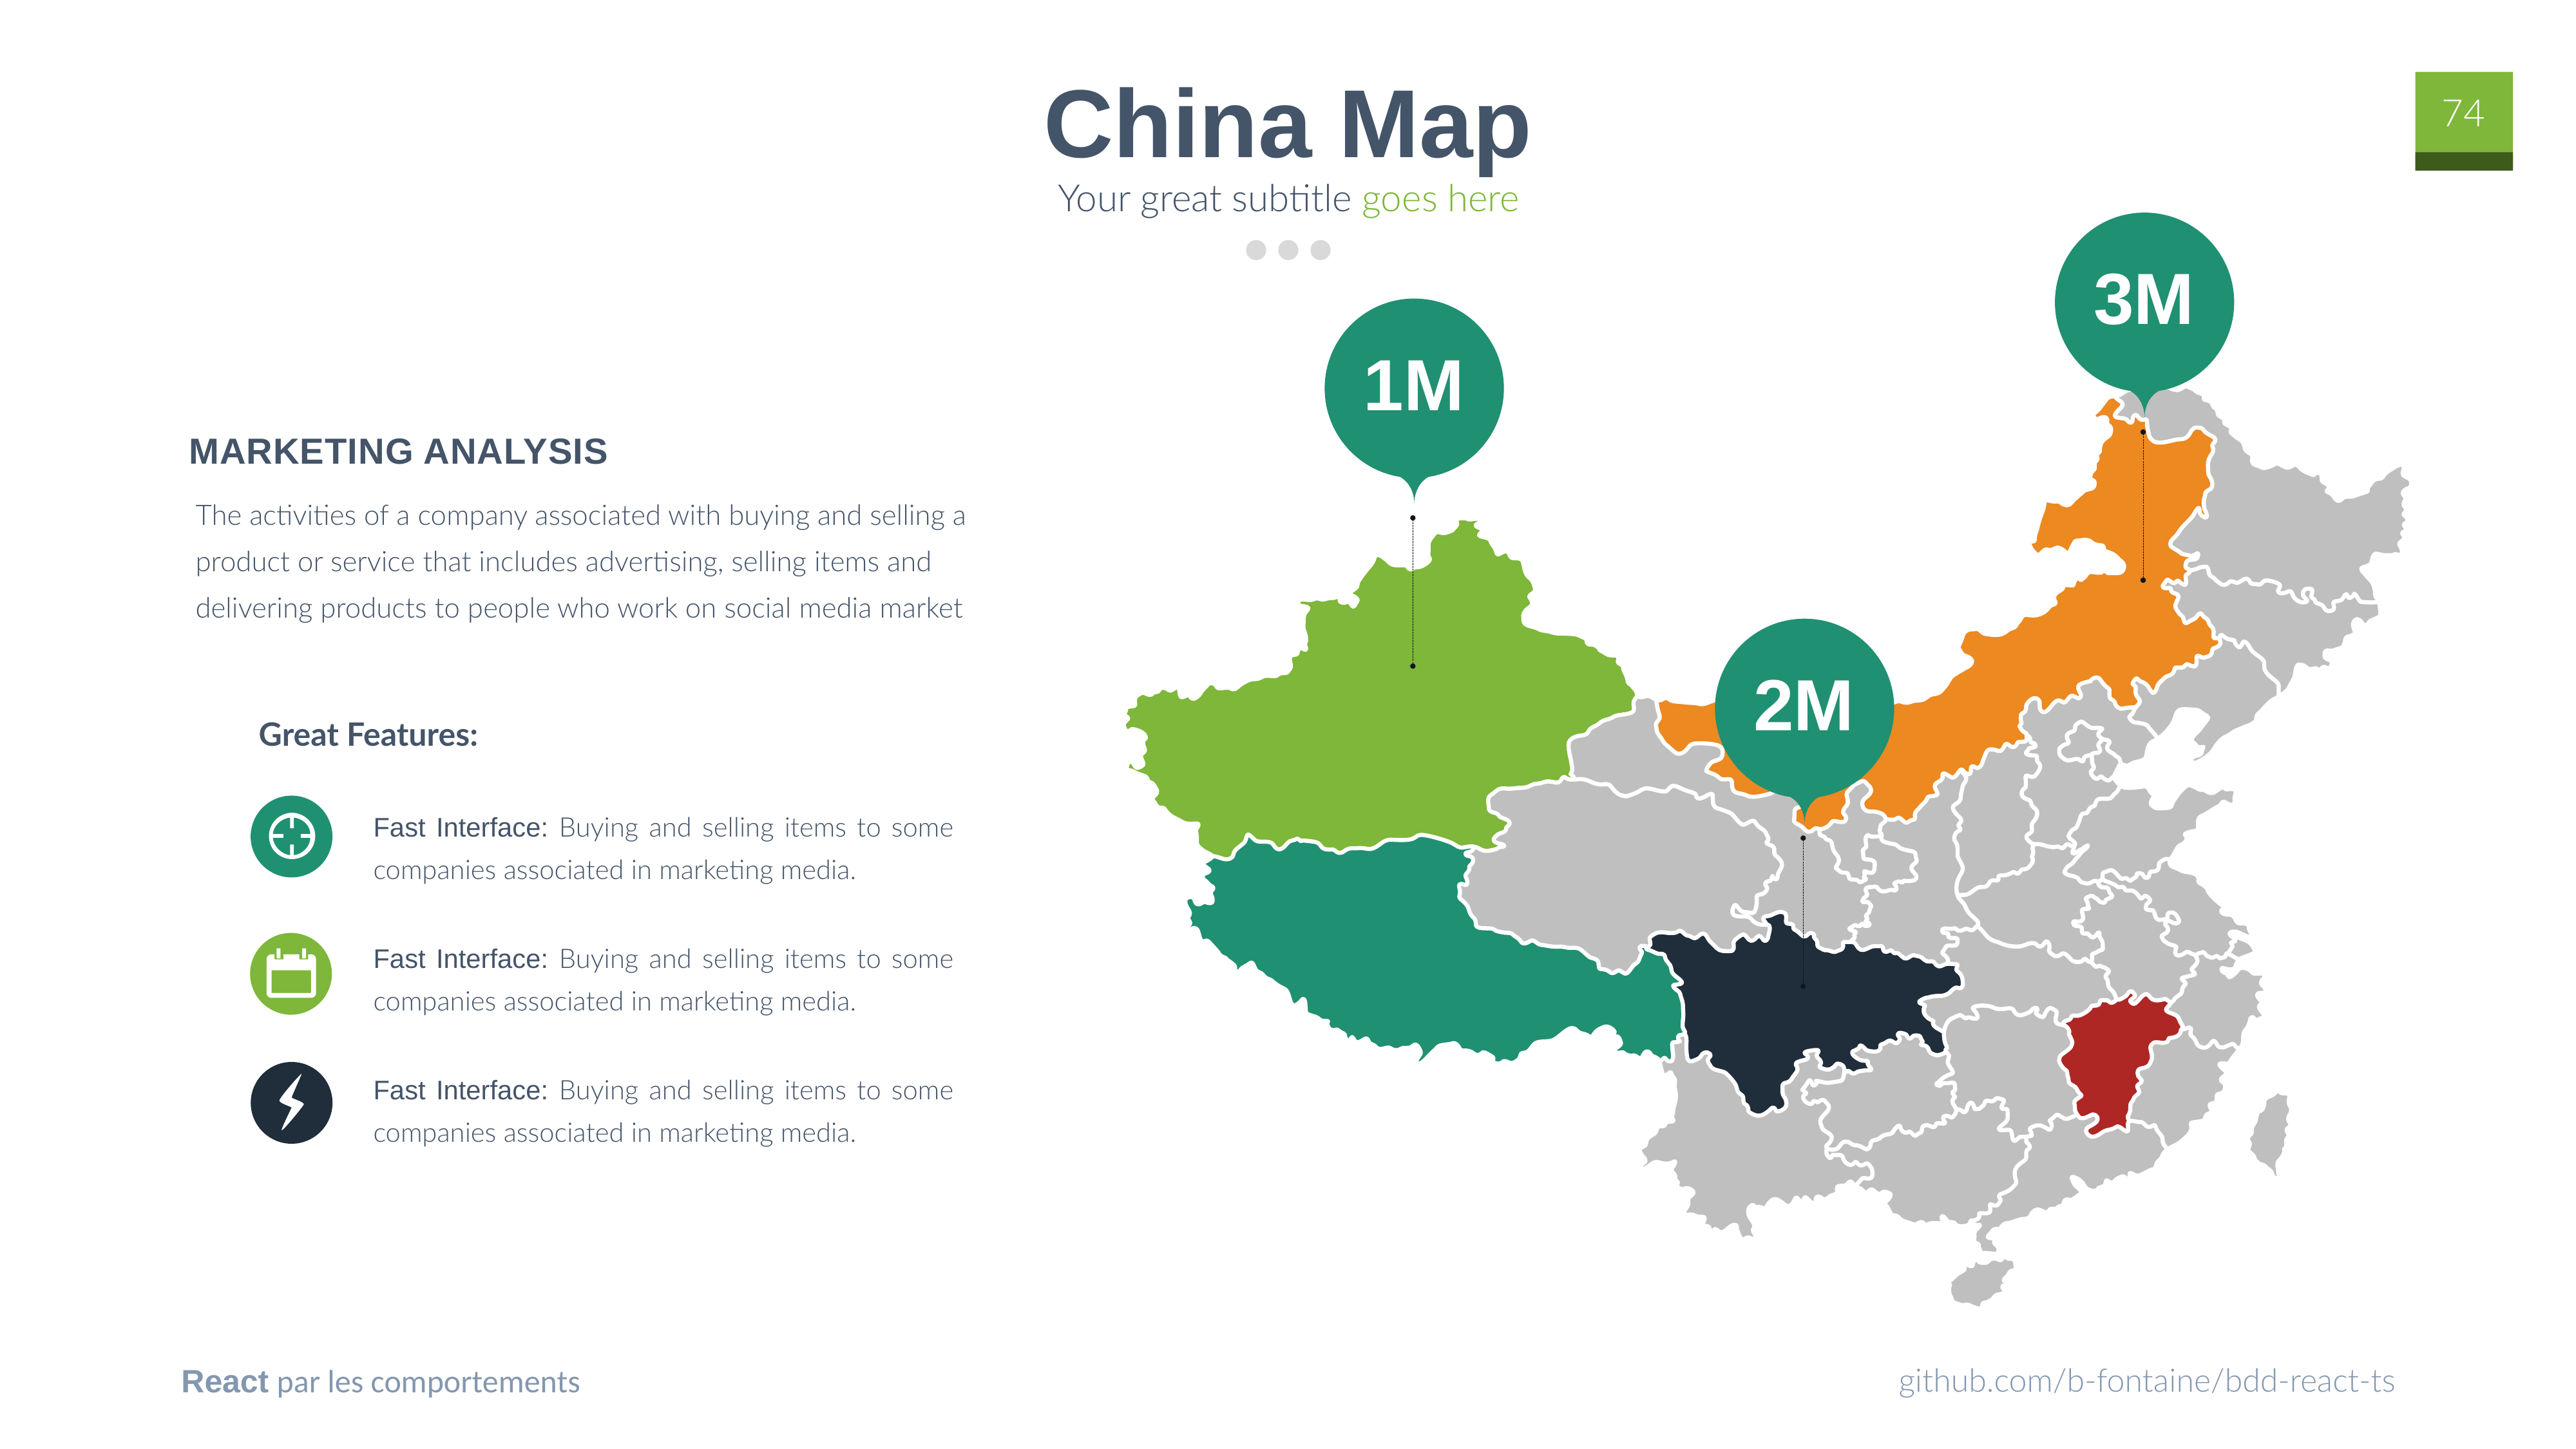

China Map
Your great subtitle goes here

3M

1M

Marketing Analysis
The activities of a company associated with buying and selling a product or service that includes advertising, selling items and delivering products to people who work on social media market

2M
Great Features:

Fast Interface: Buying and selling items to some companies associated in marketing media.

Fast Interface: Buying and selling items to some companies associated in marketing media.

Fast Interface: Buying and selling items to some companies associated in marketing media.